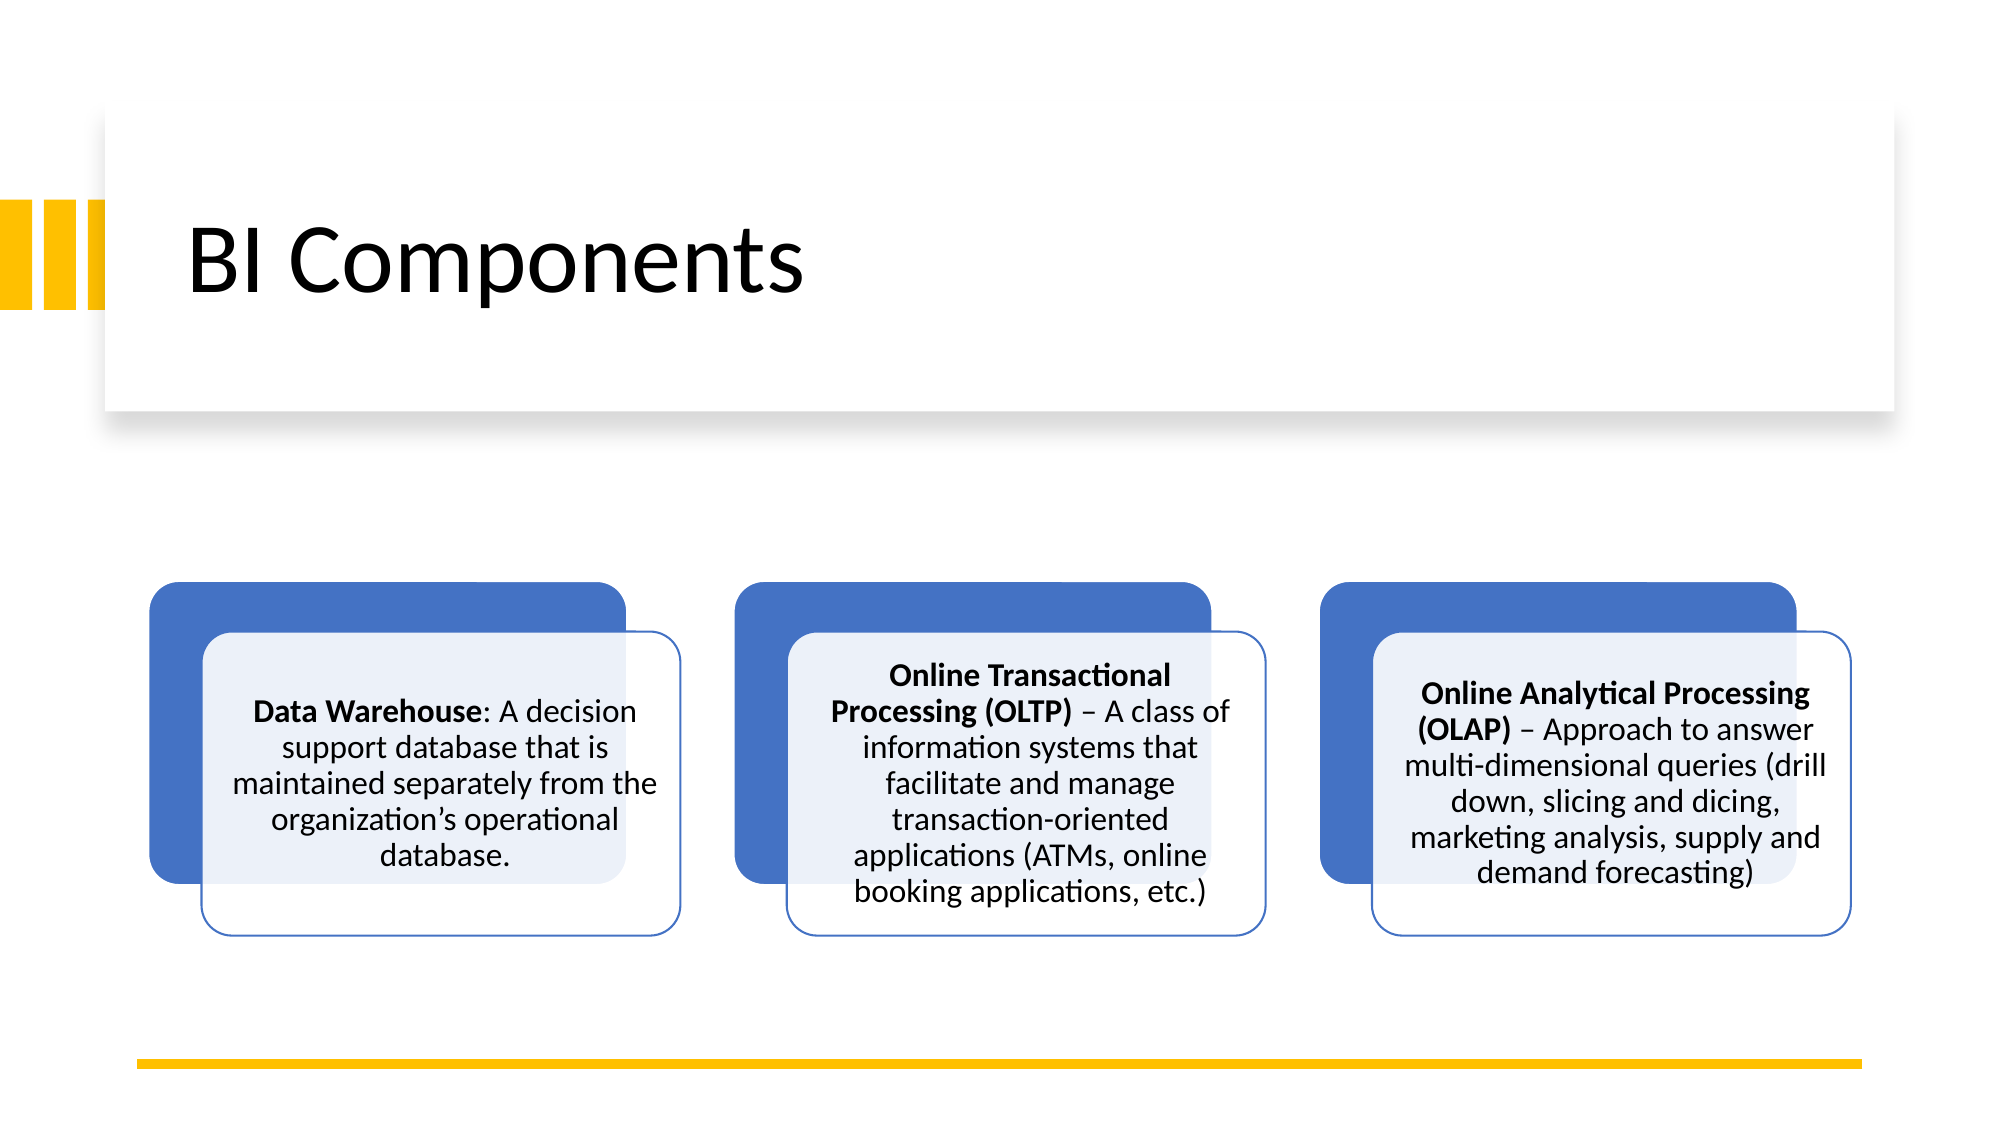

# BI Components

Data Warehouse: A decision support database that is maintained separately from the organization’s operational database.
Online Transactional Processing (OLTP) – A class of information systems that facilitate and manage transaction-oriented applications (ATMs, online booking applications, etc.)
Online Analytical Processing (OLAP) – Approach to answer multi-dimensional queries (drill down, slicing and dicing, marketing analysis, supply and demand forecasting)
20